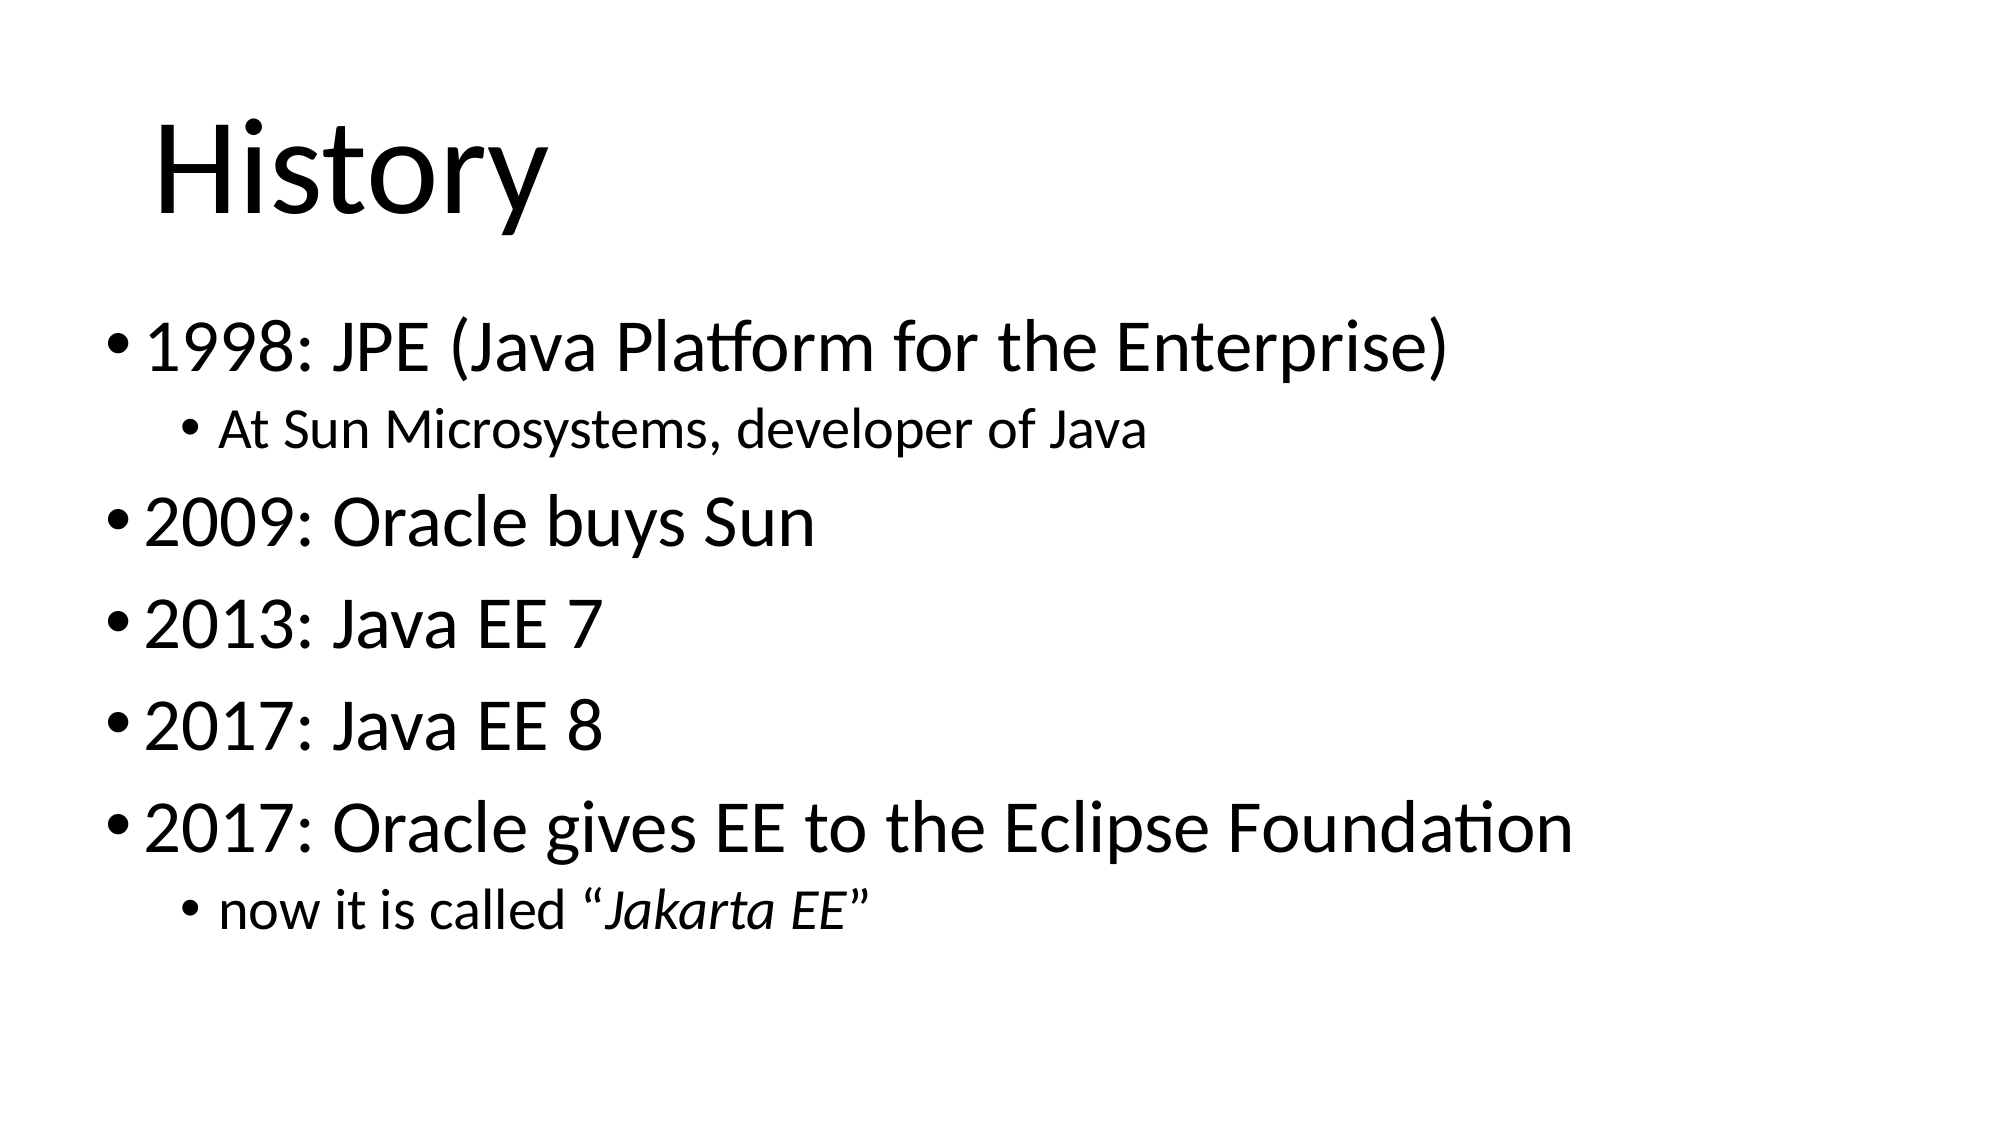

# History
1998: JPE (Java Platform for the Enterprise)
At Sun Microsystems, developer of Java
2009: Oracle buys Sun
2013: Java EE 7
2017: Java EE 8
2017: Oracle gives EE to the Eclipse Foundation
now it is called “Jakarta EE”